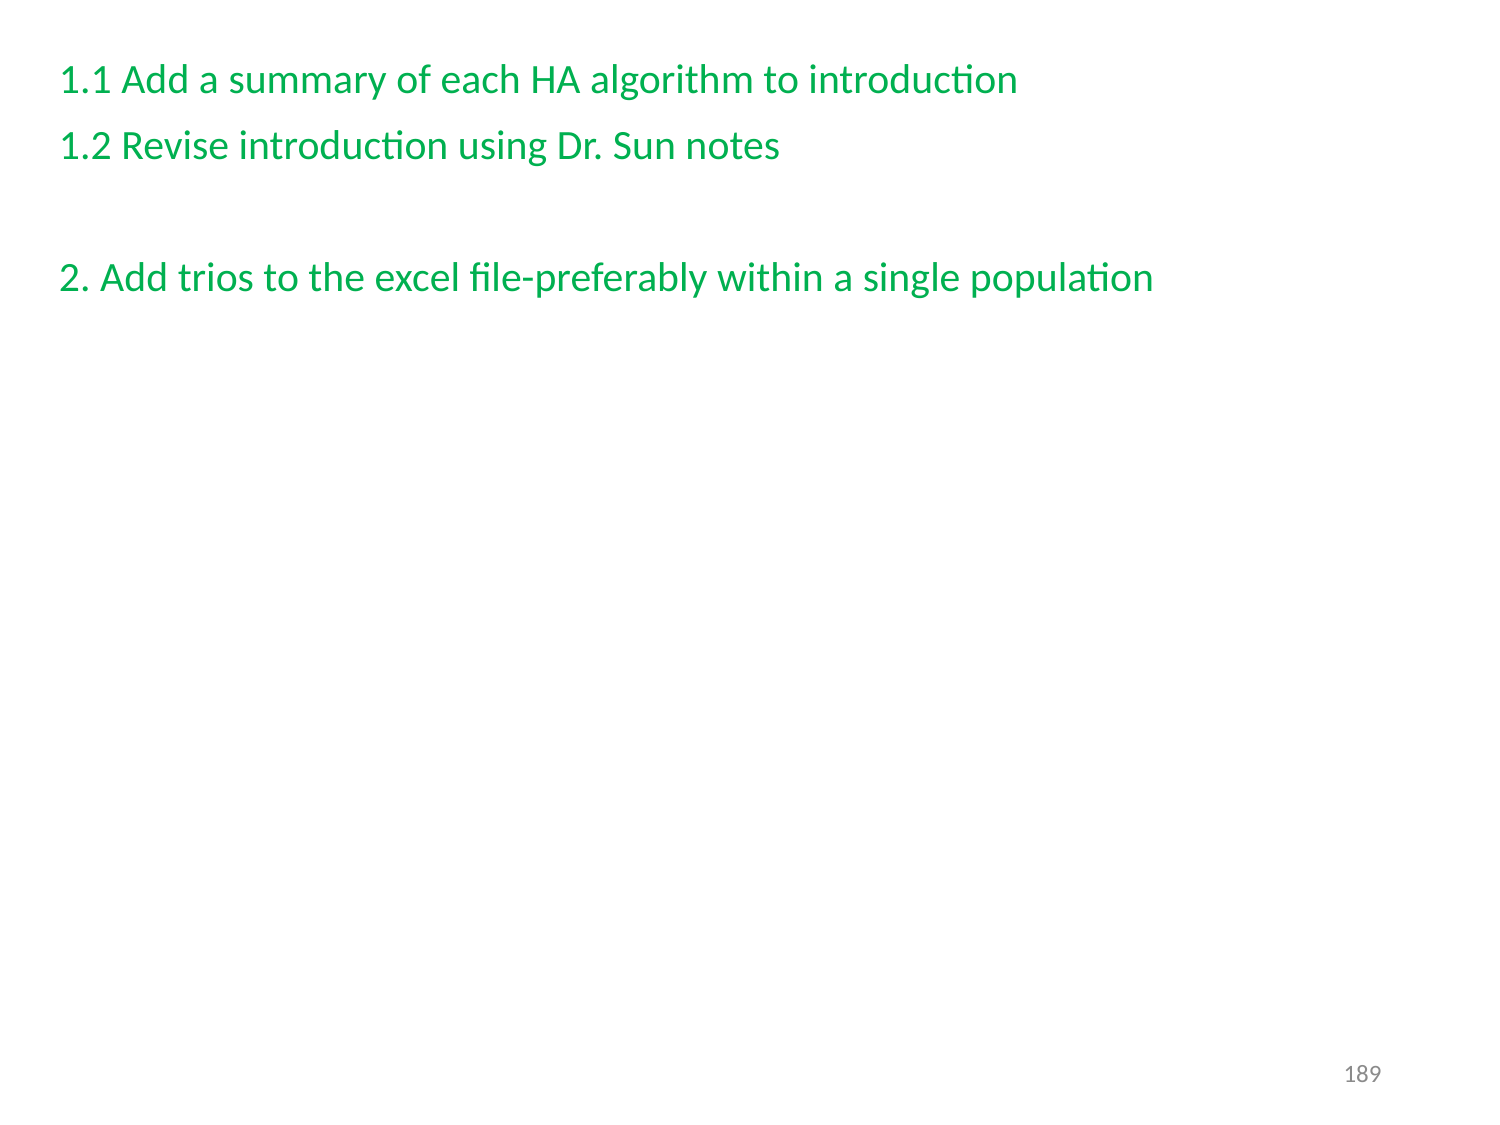

1.1 Add a summary of each HA algorithm to introduction
1.2 Revise introduction using Dr. Sun notes

2. Add trios to the excel file-preferably within a single population

189